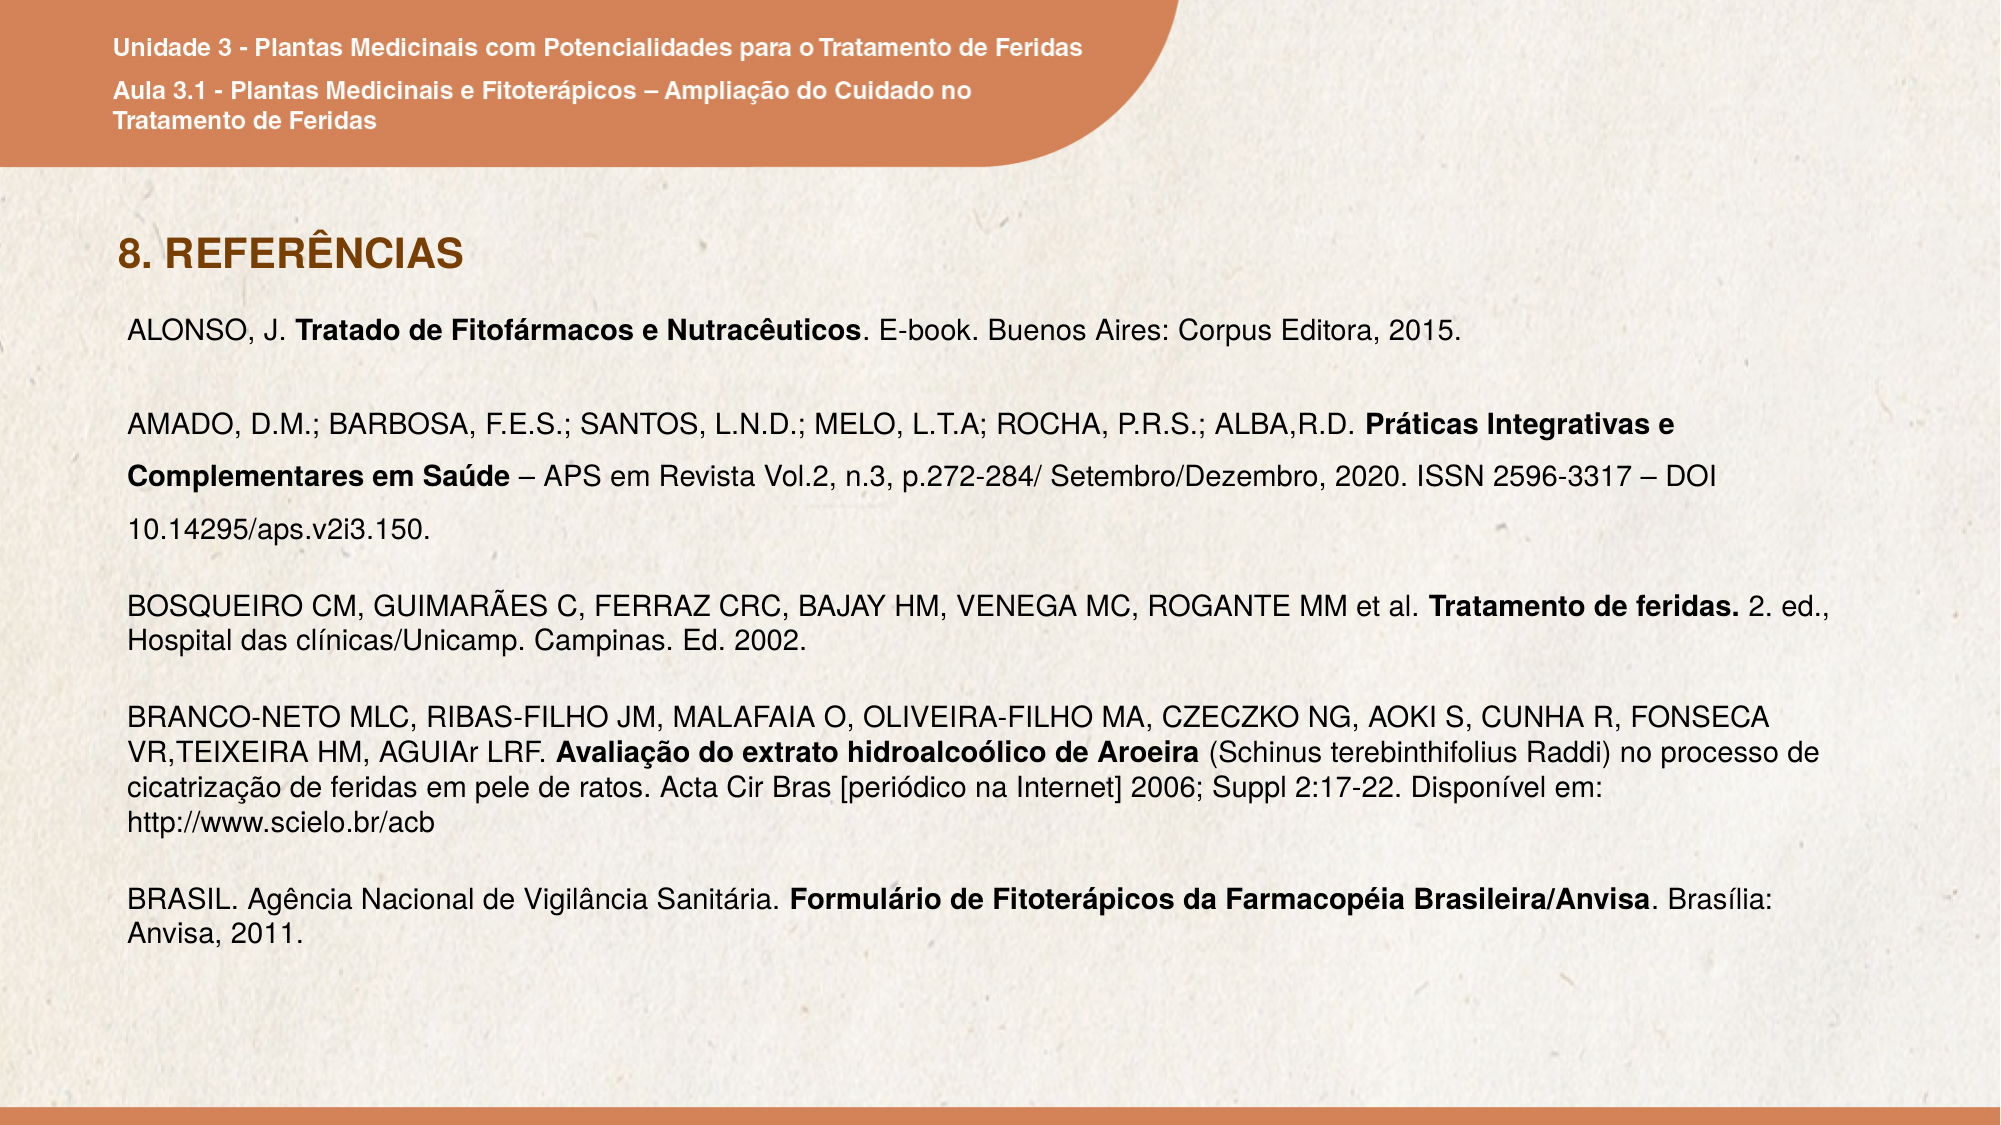

8. REFERÊNCIAS
ALONSO, J. Tratado de Fitofármacos e Nutracêuticos. E-book. Buenos Aires: Corpus Editora, 2015.
AMADO, D.M.; BARBOSA, F.E.S.; SANTOS, L.N.D.; MELO, L.T.A; ROCHA, P.R.S.; ALBA,R.D. Práticas Integrativas e Complementares em Saúde – APS em Revista Vol.2, n.3, p.272-284/ Setembro/Dezembro, 2020. ISSN 2596-3317 – DOI 10.14295/aps.v2i3.150.
BOSQUEIRO CM, GUIMARÃES C, FERRAZ CRC, BAJAY HM, VENEGA MC, ROGANTE MM et al. Tratamento de feridas. 2. ed., Hospital das clínicas/Unicamp. Campinas. Ed. 2002.
BRANCO-NETO MLC, RIBAS-FILHO JM, MALAFAIA O, OLIVEIRA-FILHO MA, CZECZKO NG, AOKI S, CUNHA R, FONSECA VR,TEIXEIRA HM, AGUIAr LRF. Avaliação do extrato hidroalcoólico de Aroeira (Schinus terebinthifolius Raddi) no processo de cicatrização de feridas em pele de ratos. Acta Cir Bras [periódico na Internet] 2006; Suppl 2:17-22. Disponível em: http://www.scielo.br/acb
BRASIL. Agência Nacional de Vigilância Sanitária. Formulário de Fitoterápicos da Farmacopéia Brasileira/Anvisa. Brasília: Anvisa, 2011.